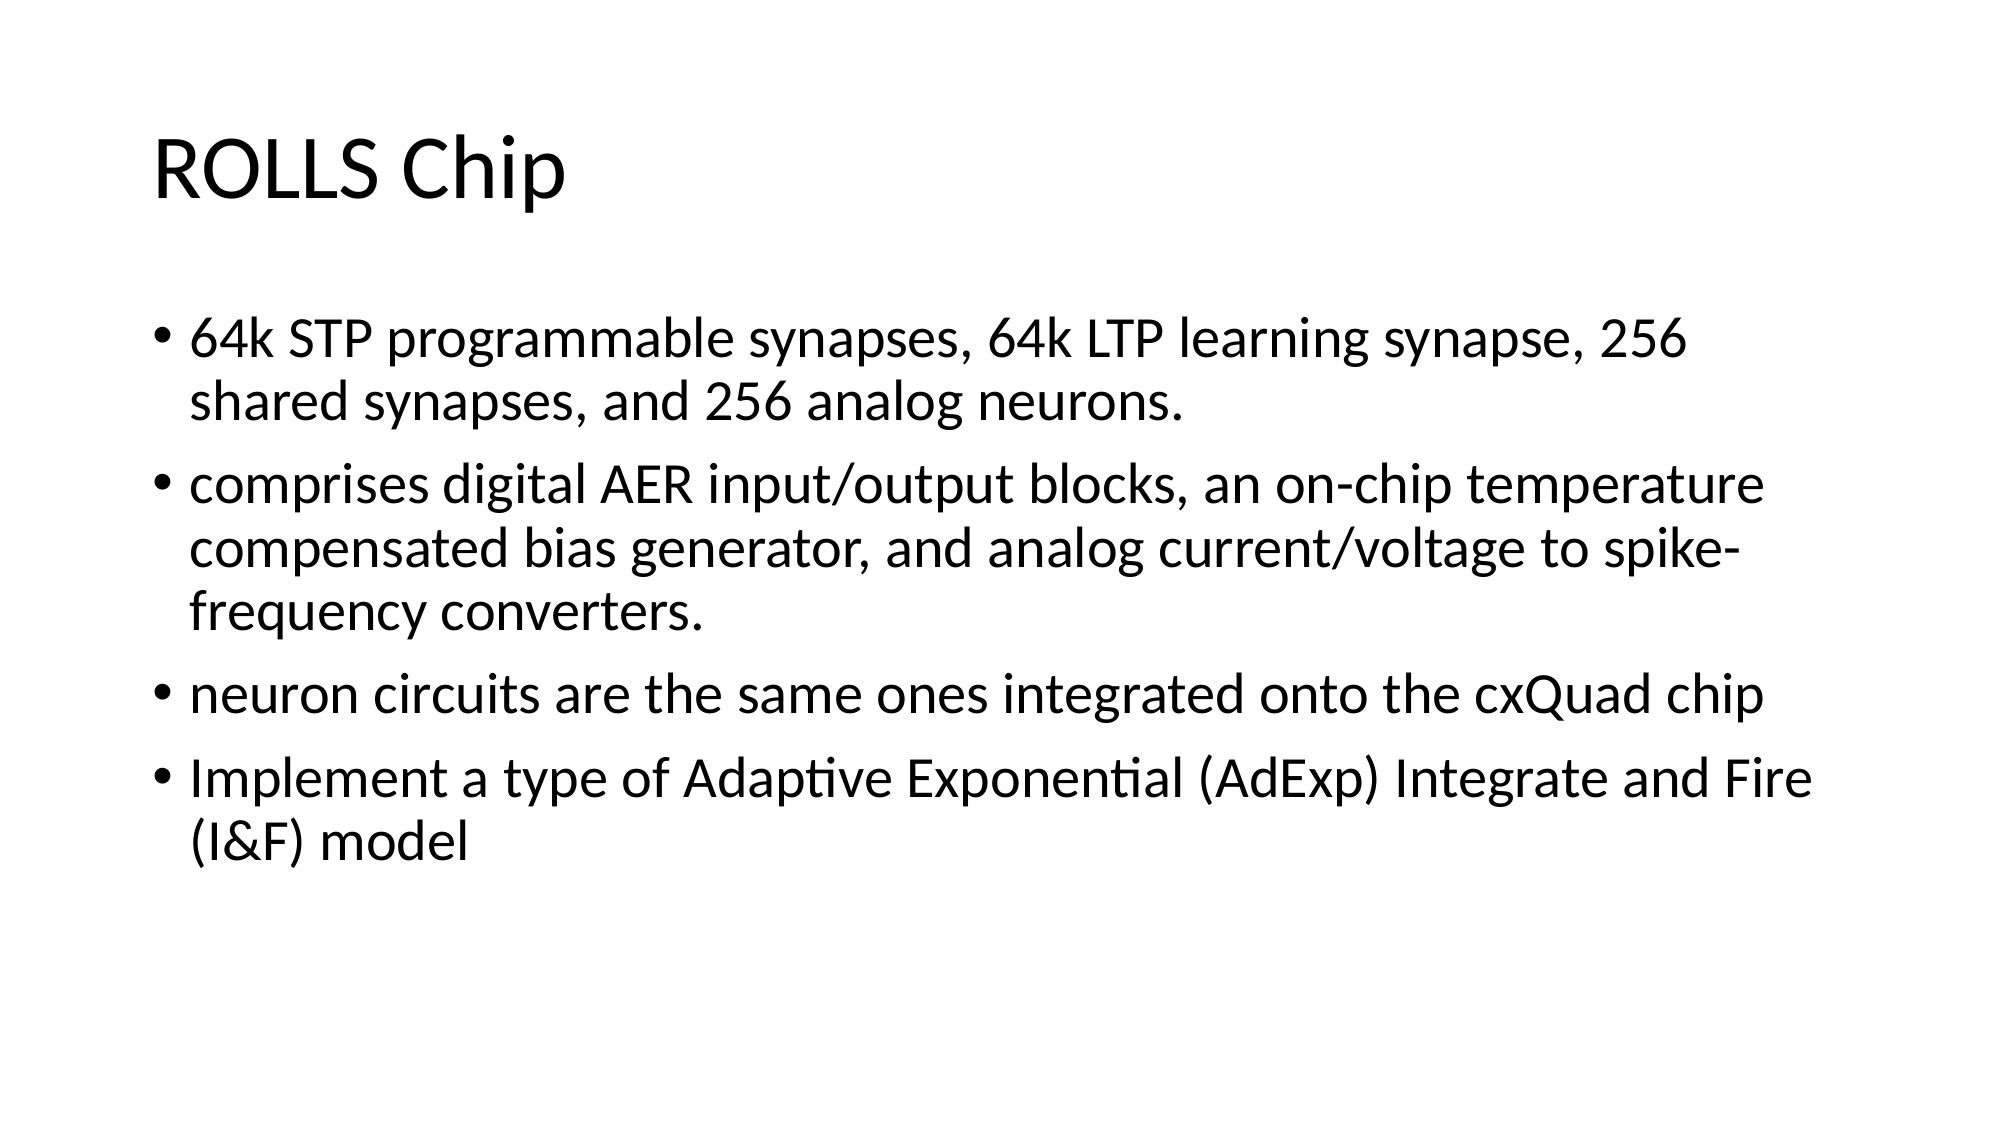

# ROLLS Chip
64k STP programmable synapses, 64k LTP learning synapse, 256 shared synapses, and 256 analog neurons.
comprises digital AER input/output blocks, an on-chip temperature compensated bias generator, and analog current/voltage to spike-frequency converters.
neuron circuits are the same ones integrated onto the cxQuad chip
Implement a type of Adaptive Exponential (AdExp) Integrate and Fire (I&F) model